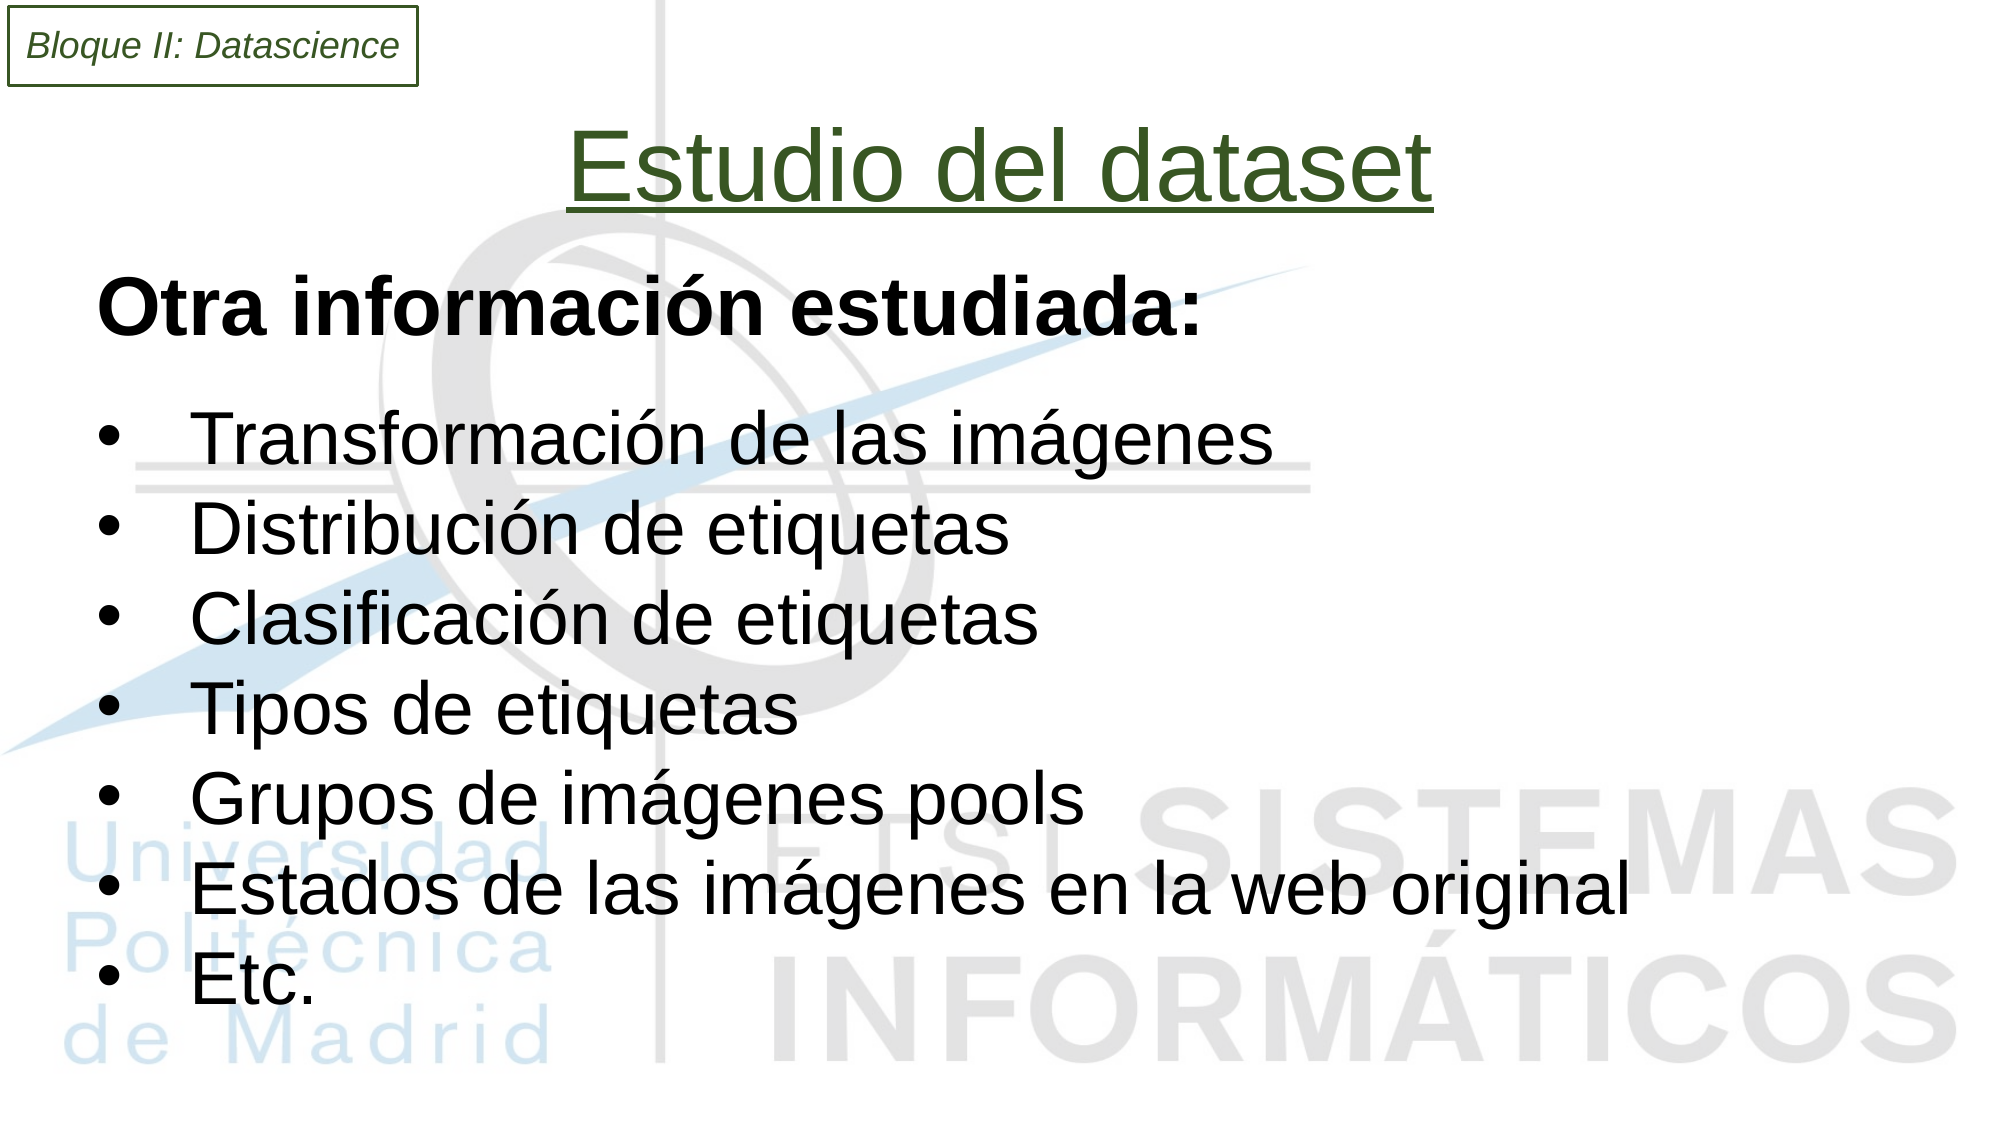

Bloque II: Datascience
# Estudio del dataset
Otra información estudiada:
Transformación de las imágenes
Distribución de etiquetas
Clasificación de etiquetas
Tipos de etiquetas
Grupos de imágenes pools
Estados de las imágenes en la web original
Etc.